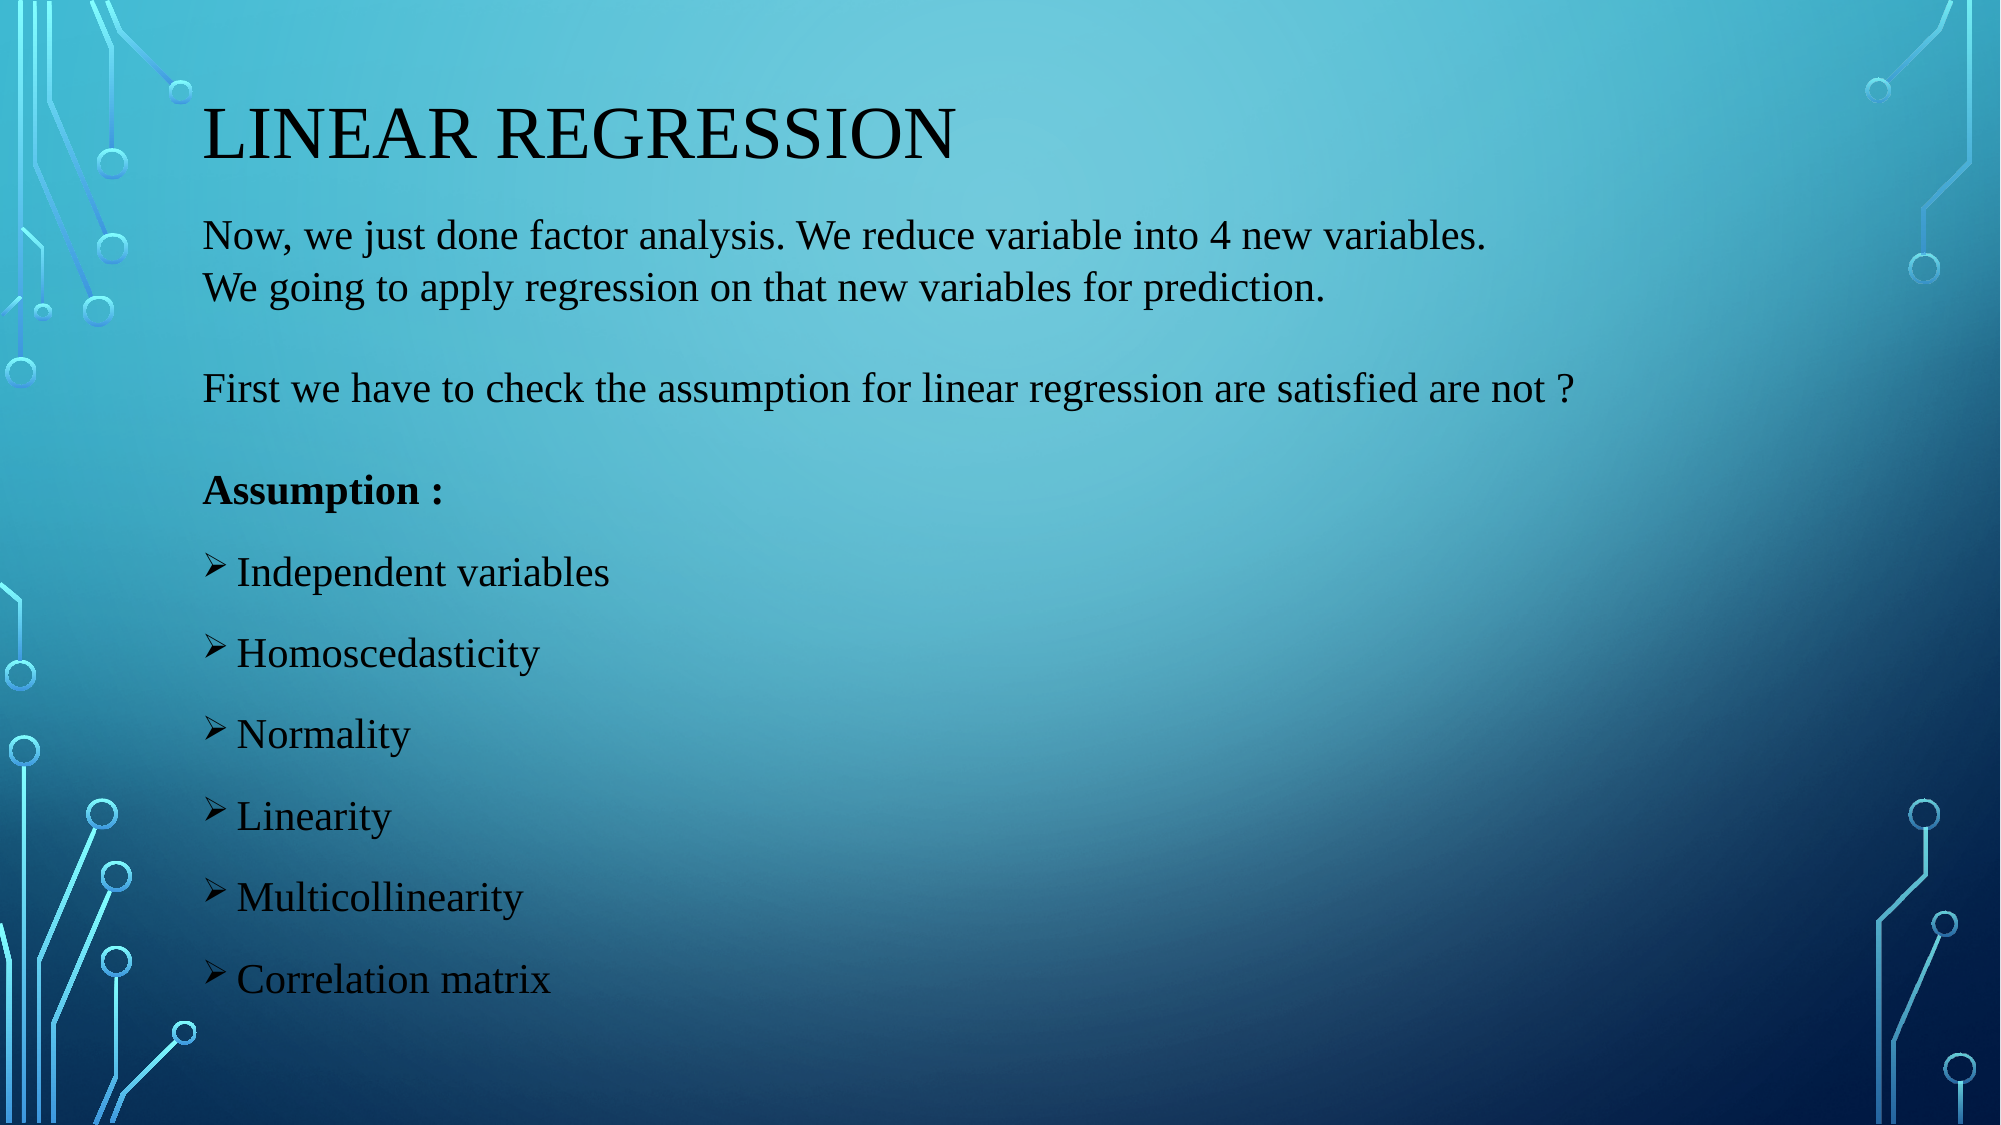

# Linear regression
Now, we just done factor analysis. We reduce variable into 4 new variables.
We going to apply regression on that new variables for prediction.

First we have to check the assumption for linear regression are satisfied are not ?

Assumption :
Independent variables
Homoscedasticity
Normality
Linearity
Multicollinearity
Correlation matrix